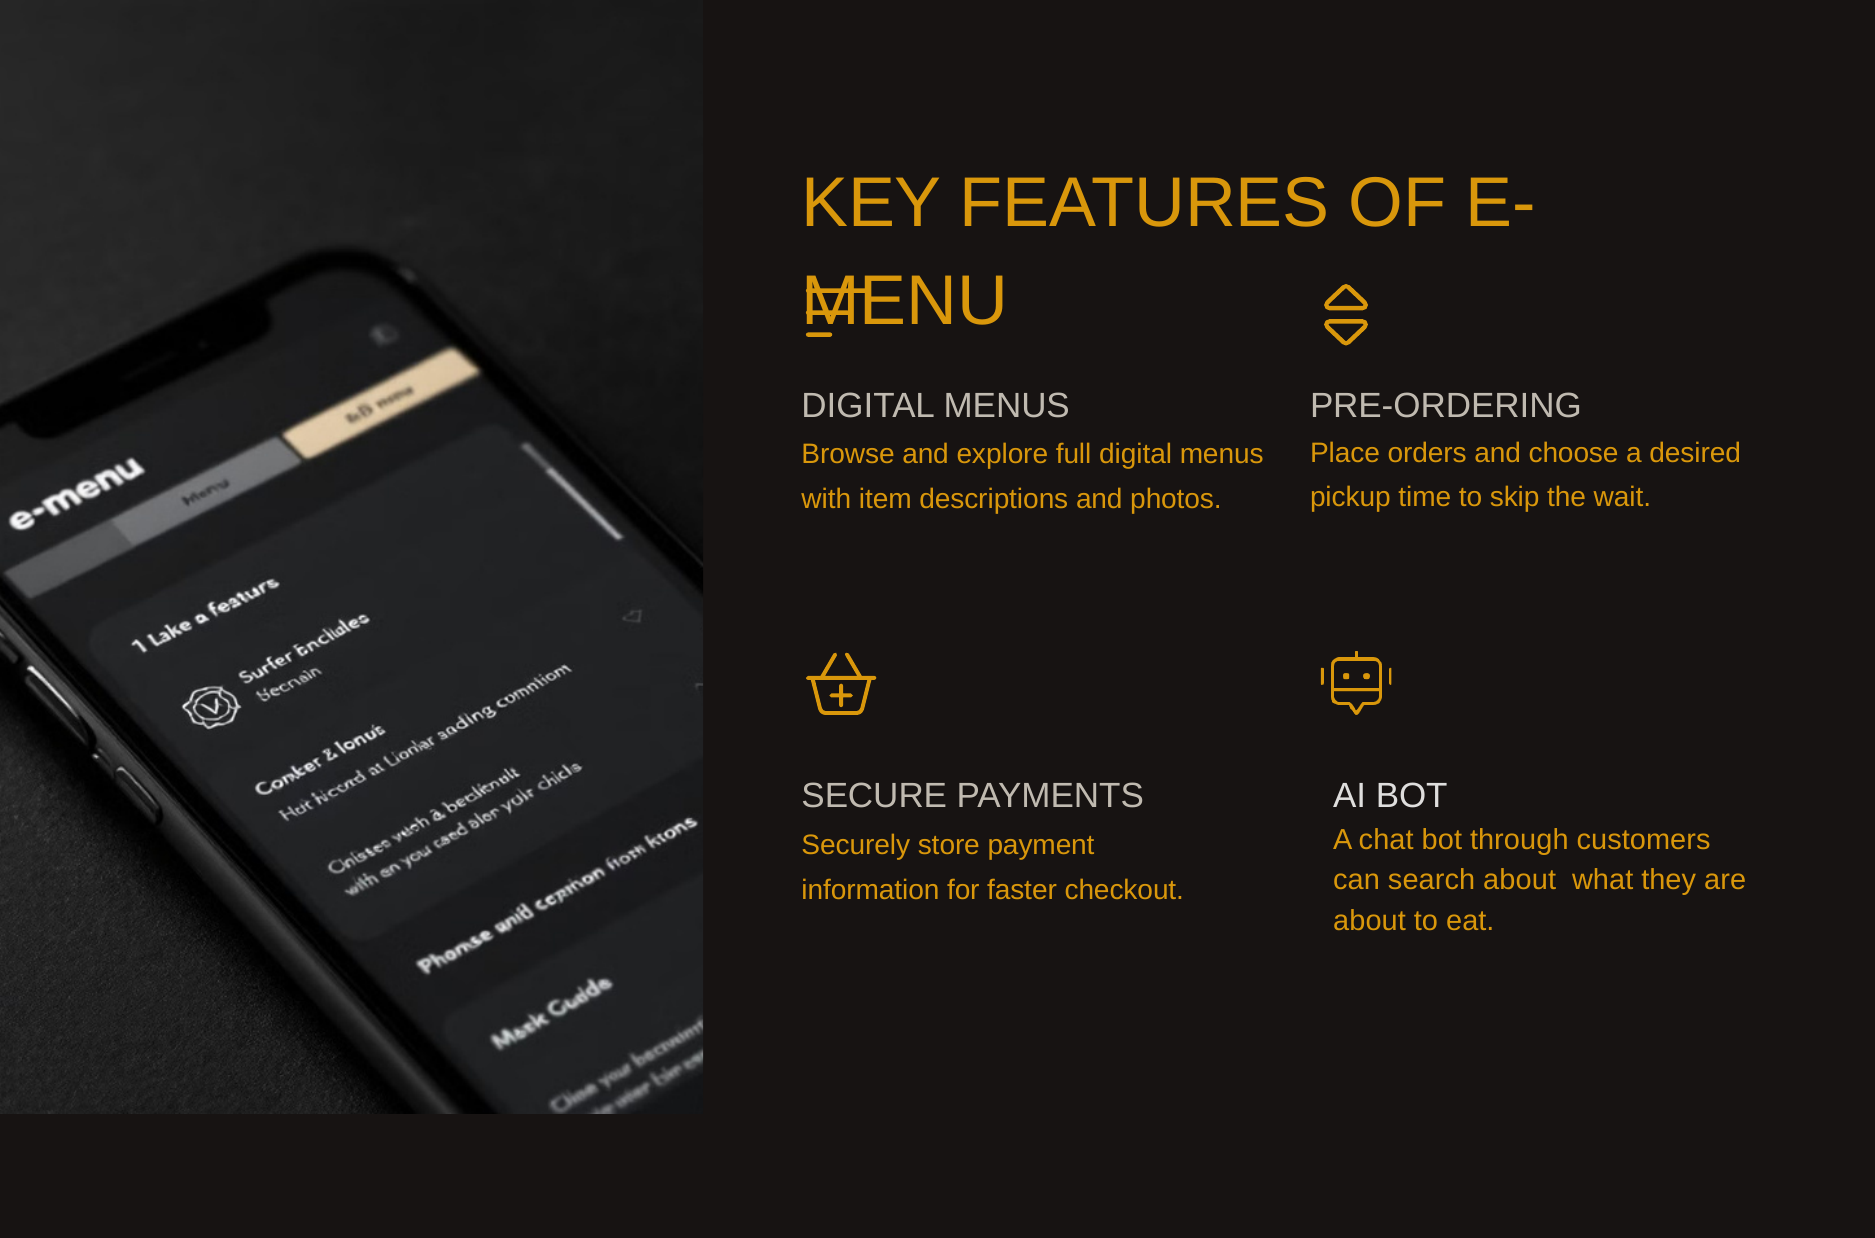

KEY FEATURES OF E-MENU

DIGITAL MENUS
Browse and explore full digital menus with item descriptions and photos.
PRE-ORDERING
Place orders and choose a desired pickup time to skip the wait.

SECURE PAYMENTS
Securely store payment information for faster checkout.
AI BOT
A chat bot through customers can search about  what they are about to eat.